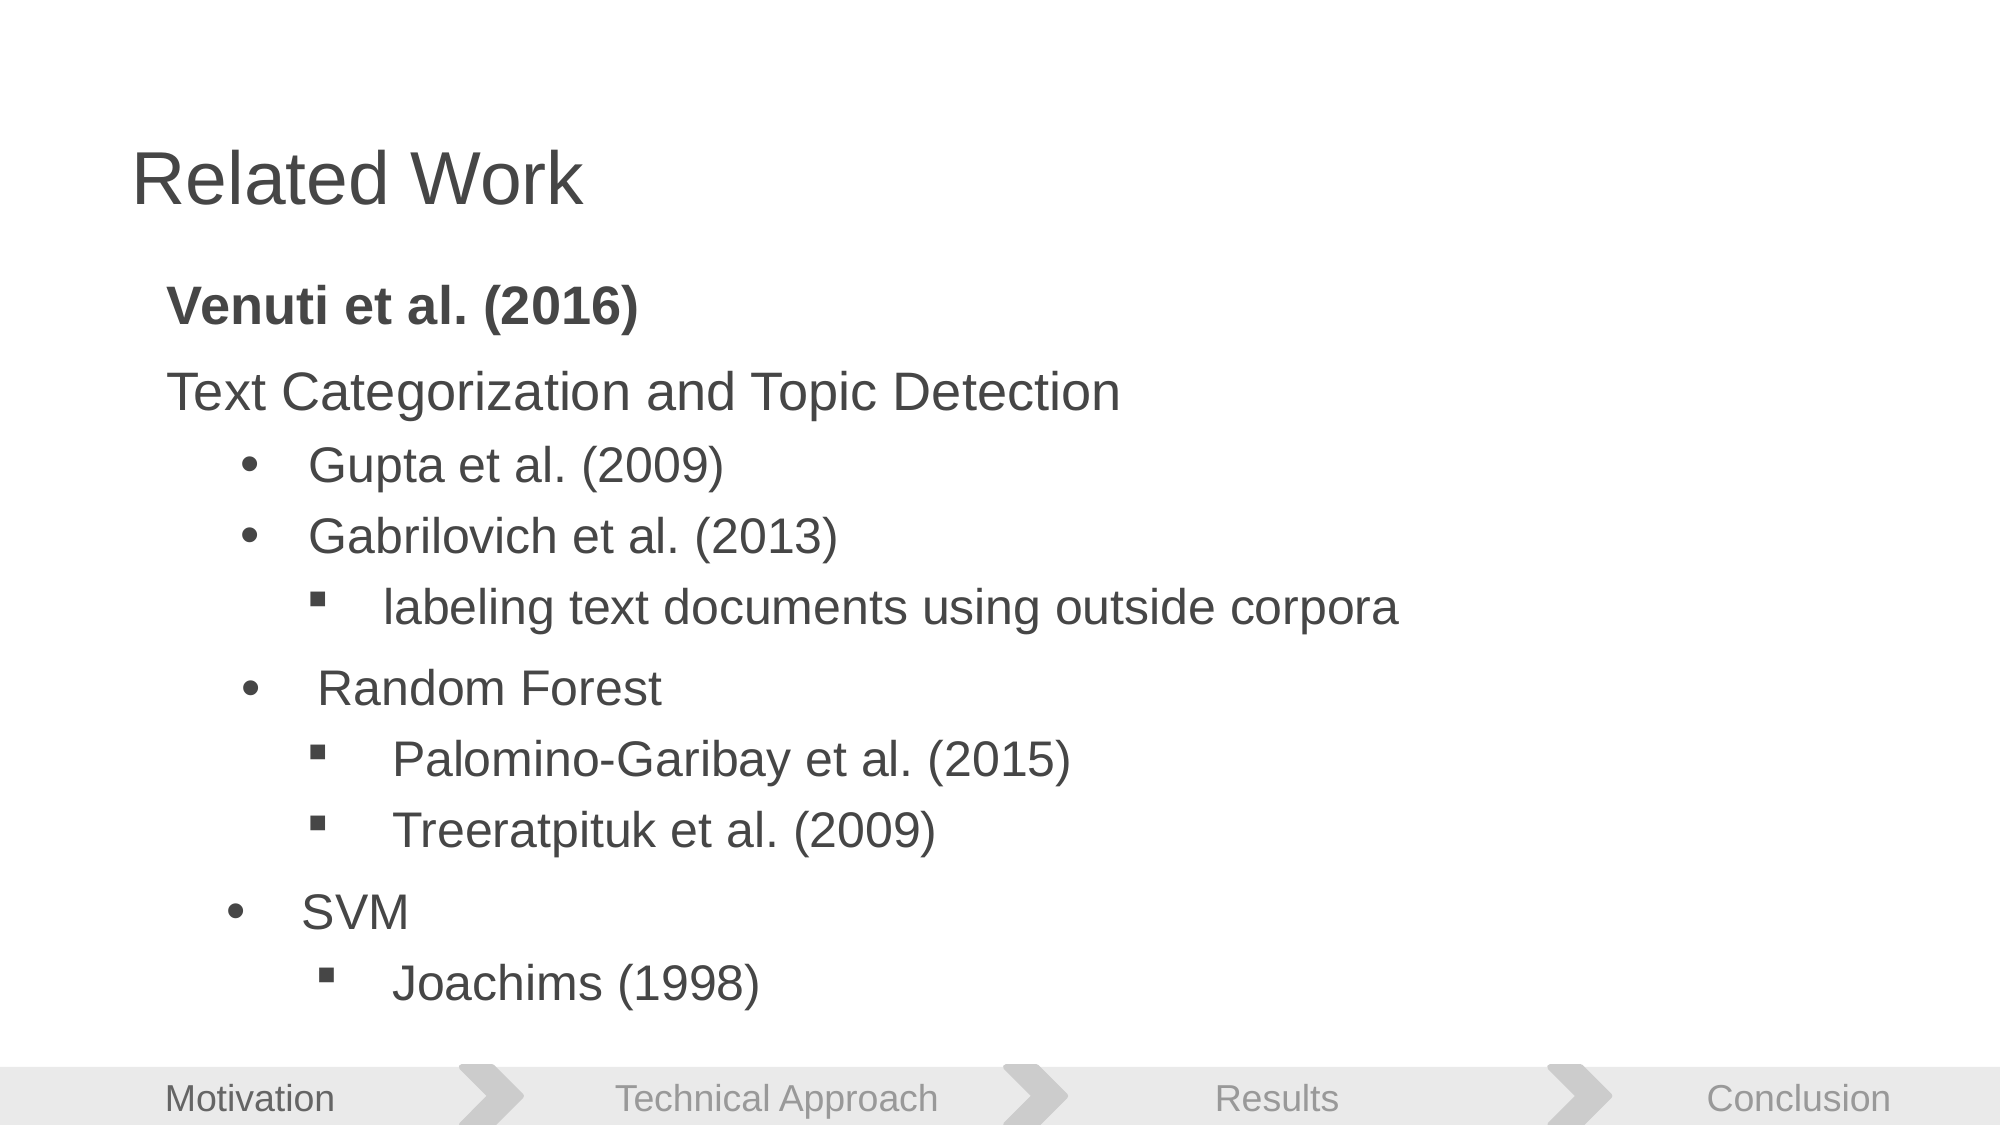

# Related Work
Venuti et al. (2016)
Text Categorization and Topic Detection
Gupta et al. (2009)
Gabrilovich et al. (2013)
labeling text documents using outside corpora
Random Forest
Palomino-Garibay et al. (2015)
Treeratpituk et al. (2009)
SVM
Joachims (1998)

	Motivation 		Technical Approach 		Results 			    Conclusion